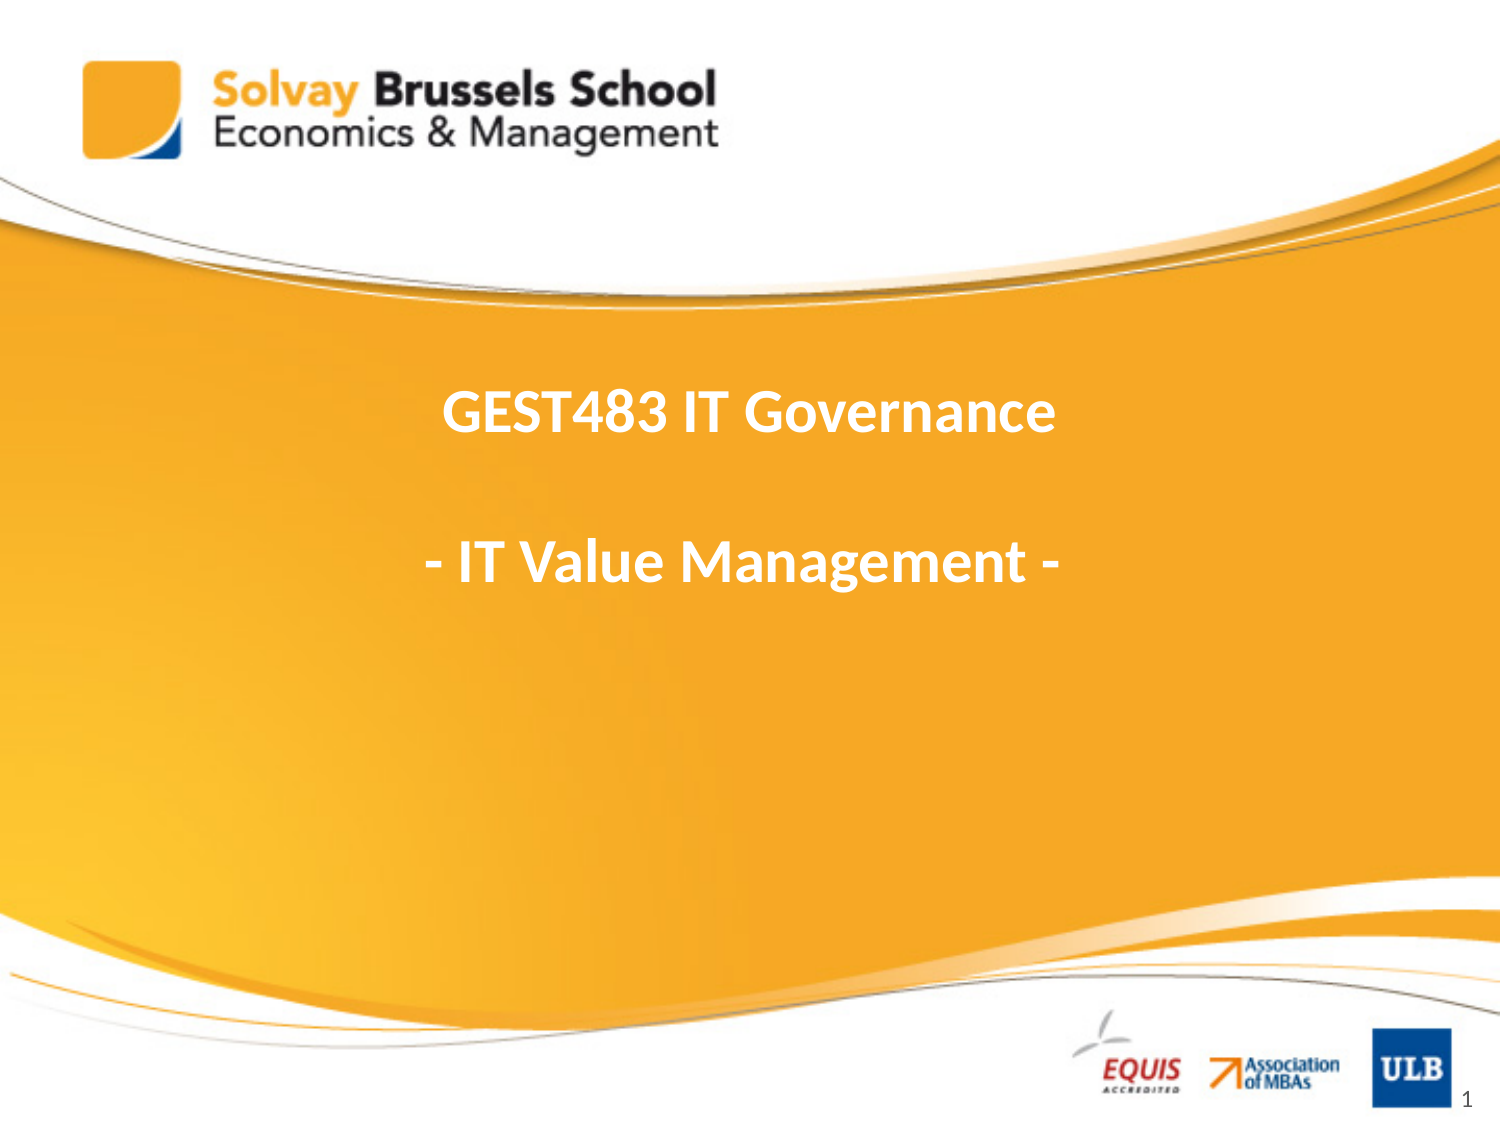

# GEST483 IT Governance - IT Value Management -
1